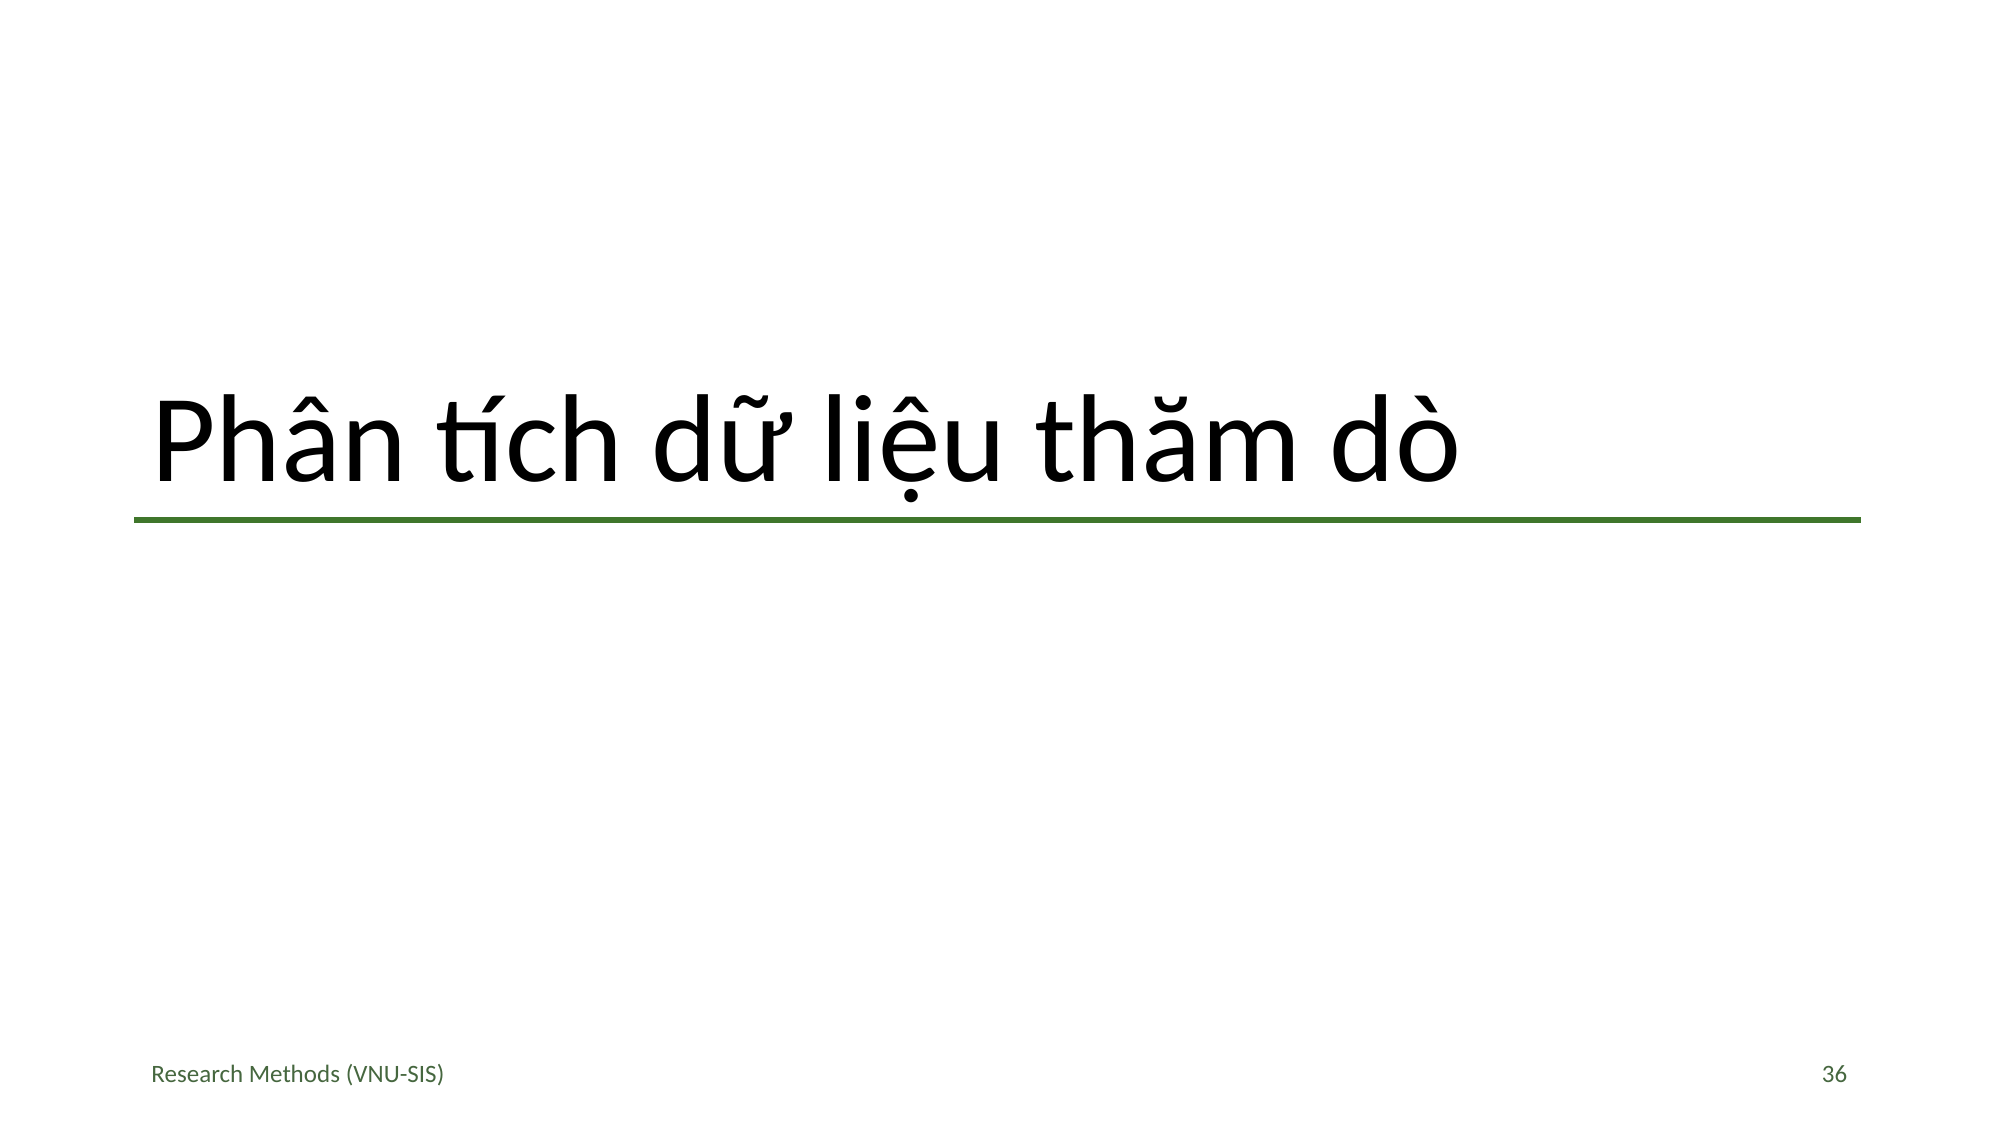

# Phân tích dữ liệu thăm dò

Research Methods (VNU-SIS)
36